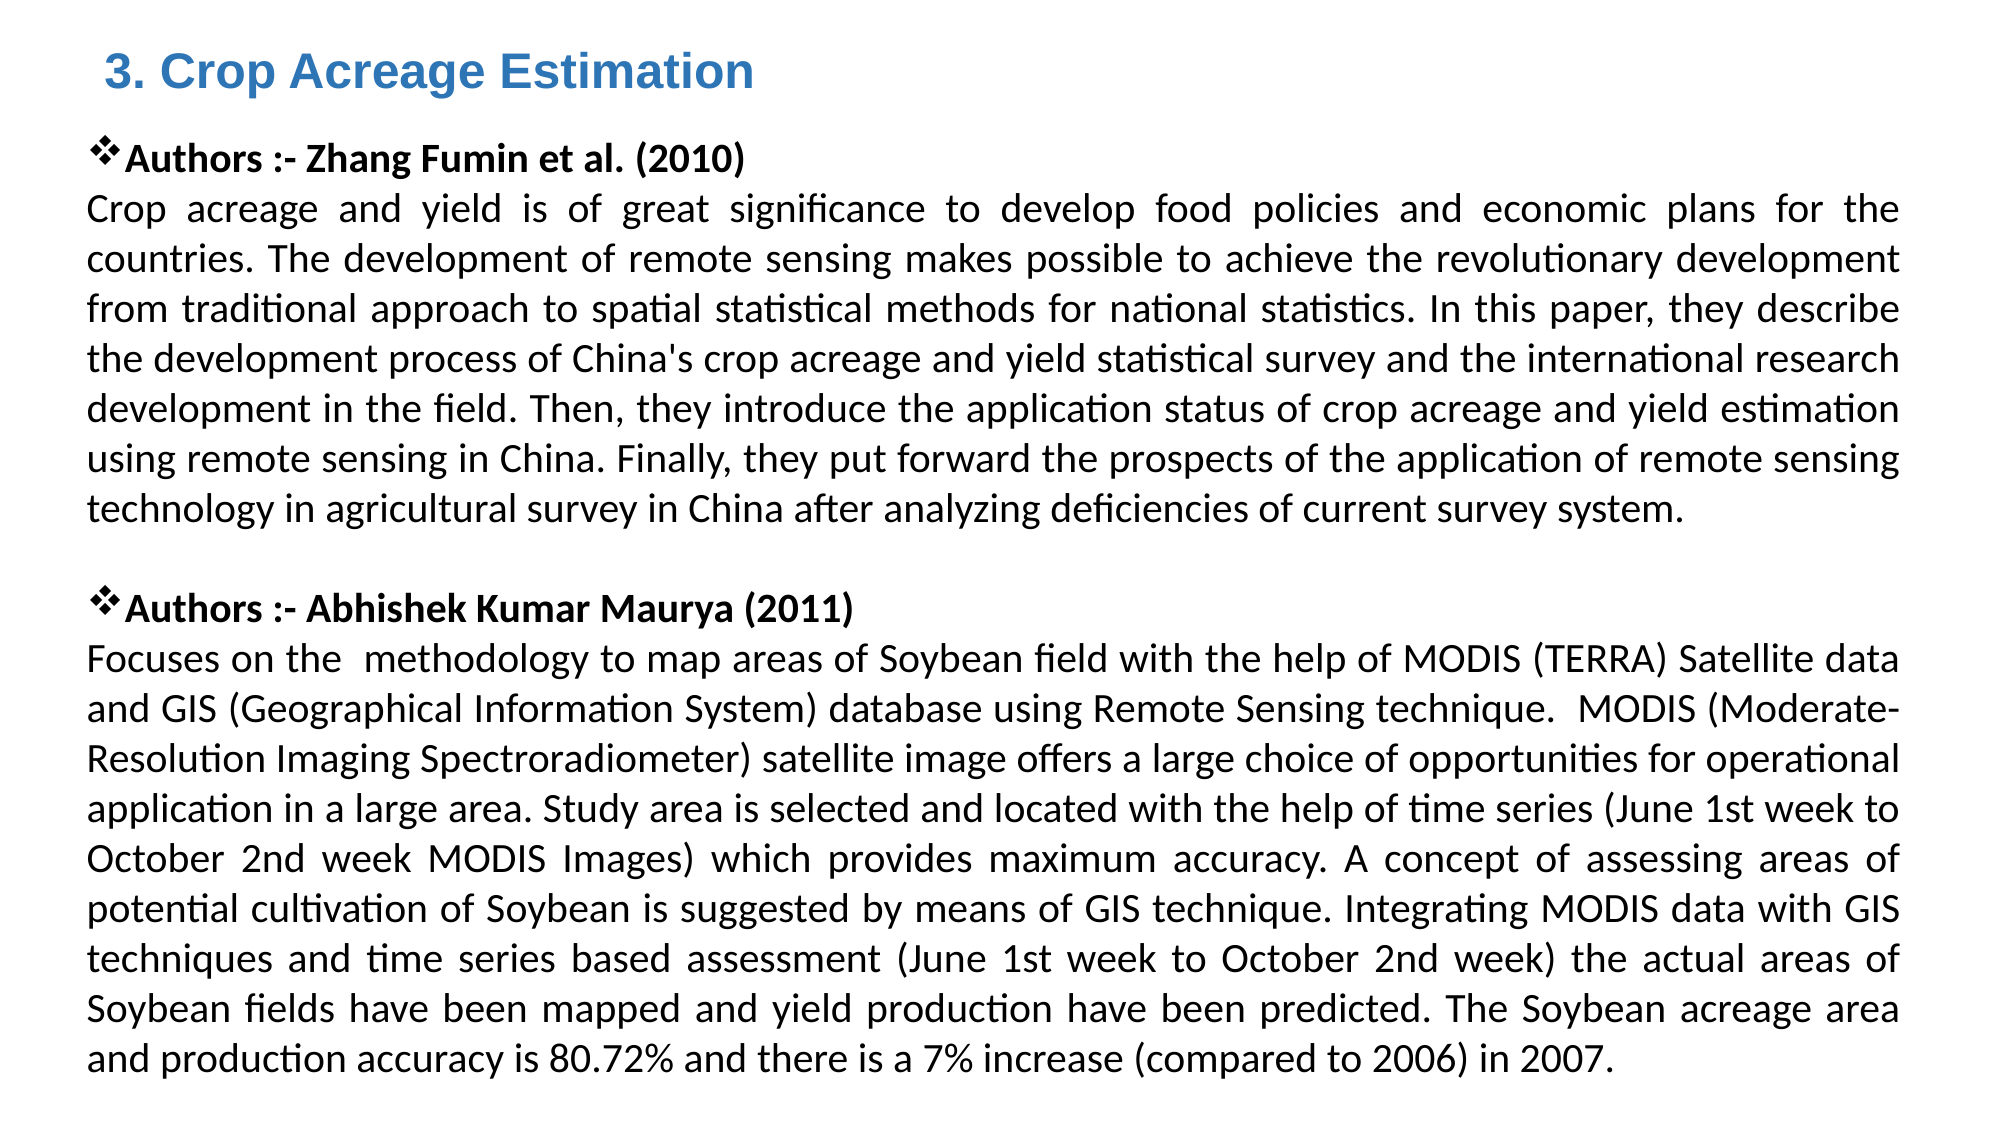

3. Crop Acreage Estimation
Authors :- Zhang Fumin et al. (2010)
Crop acreage and yield is of great significance to develop food policies and economic plans for the countries. The development of remote sensing makes possible to achieve the revolutionary development from traditional approach to spatial statistical methods for national statistics. In this paper, they describe the development process of China's crop acreage and yield statistical survey and the international research development in the field. Then, they introduce the application status of crop acreage and yield estimation using remote sensing in China. Finally, they put forward the prospects of the application of remote sensing technology in agricultural survey in China after analyzing deficiencies of current survey system.

Authors :- Abhishek Kumar Maurya (2011)
Focuses on the  methodology to map areas of Soybean field with the help of MODIS (TERRA) Satellite data and GIS (Geographical Information System) database using Remote Sensing technique.  MODIS (Moderate-Resolution Imaging Spectroradiometer) satellite image offers a large choice of opportunities for operational application in a large area. Study area is selected and located with the help of time series (June 1st week to October 2nd week MODIS Images) which provides maximum accuracy. A concept of assessing areas of potential cultivation of Soybean is suggested by means of GIS technique. Integrating MODIS data with GIS techniques and time series based assessment (June 1st week to October 2nd week) the actual areas of Soybean fields have been mapped and yield production have been predicted. The Soybean acreage area and production accuracy is 80.72% and there is a 7% increase (compared to 2006) in 2007.